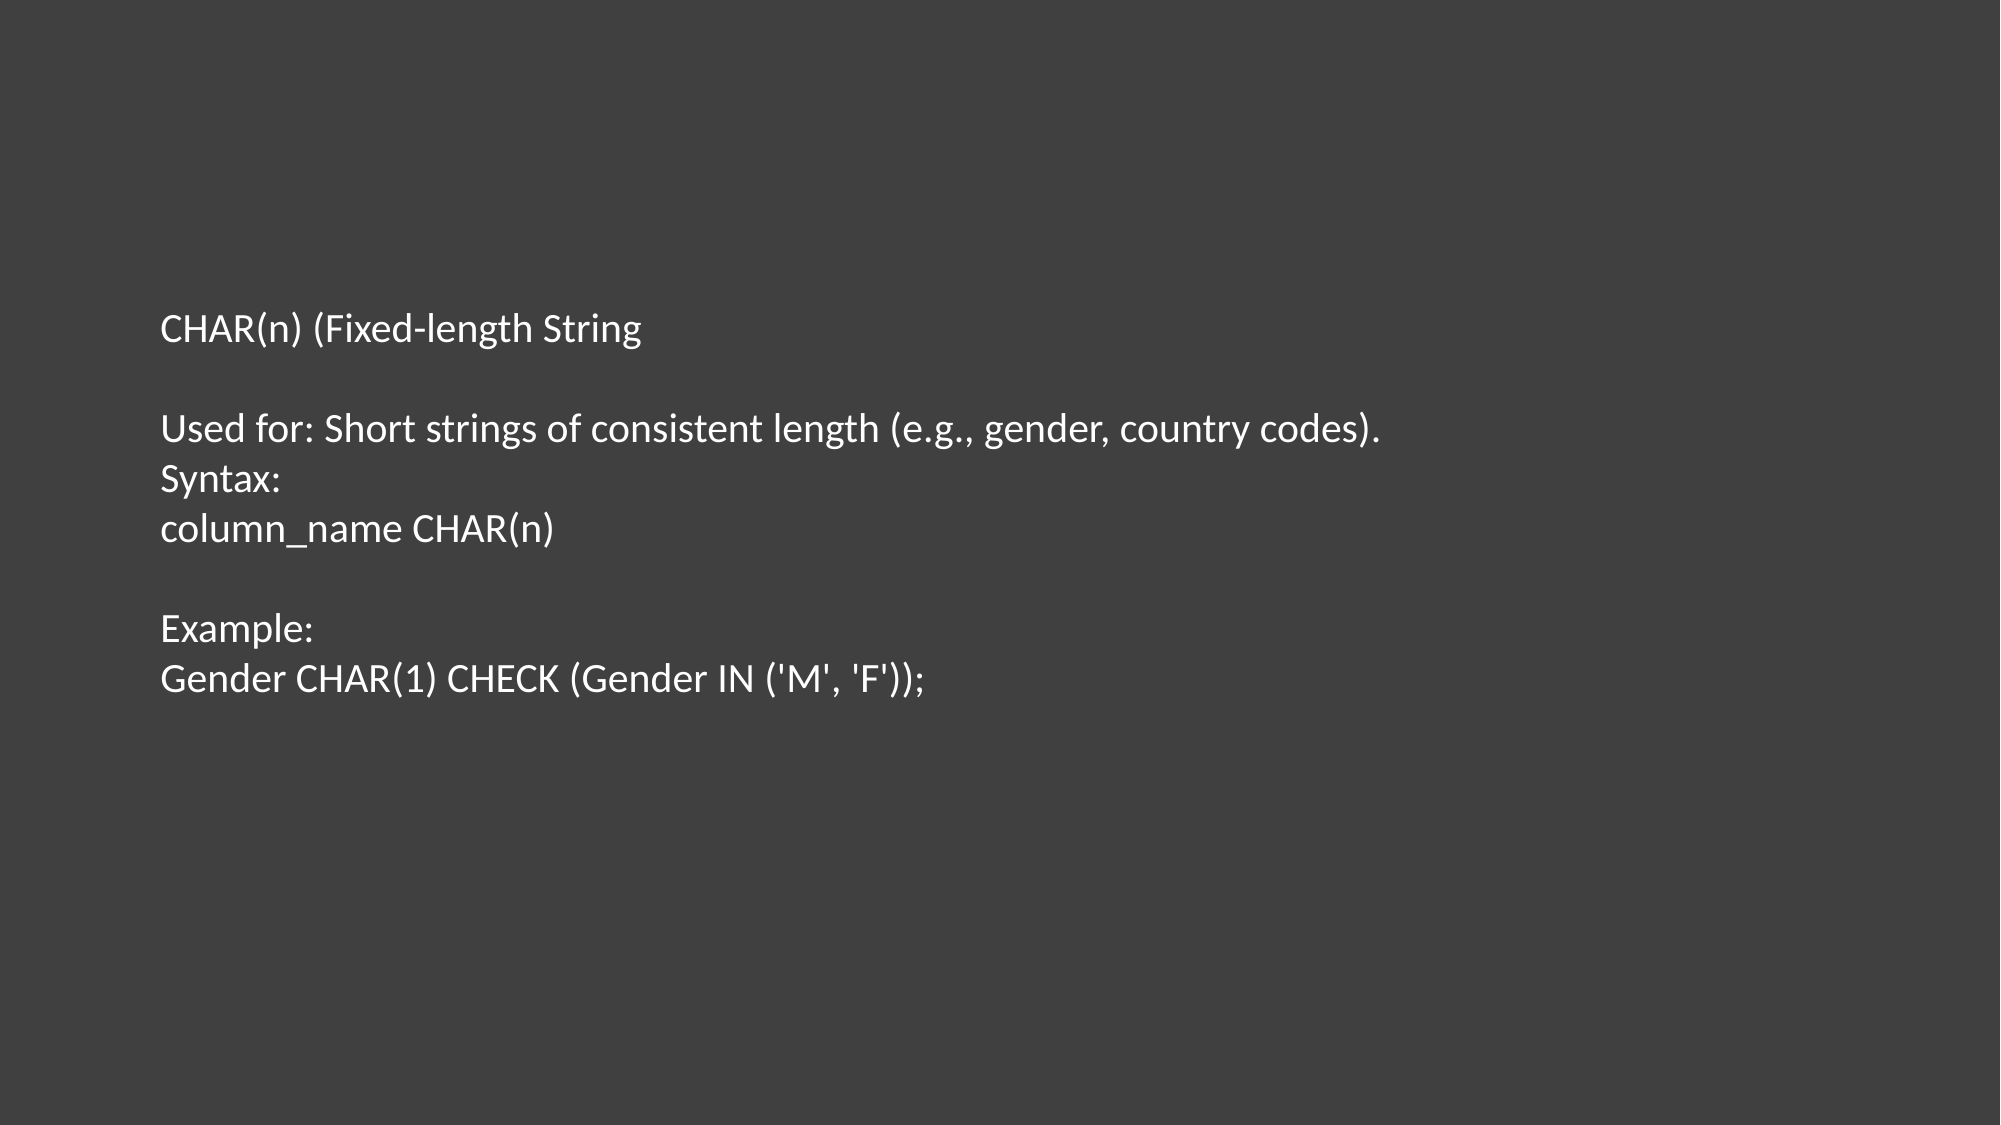

CHAR(n) (Fixed-length String
Used for: Short strings of consistent length (e.g., gender, country codes).
Syntax:
column_name CHAR(n)
Example:
Gender CHAR(1) CHECK (Gender IN ('M', 'F'));